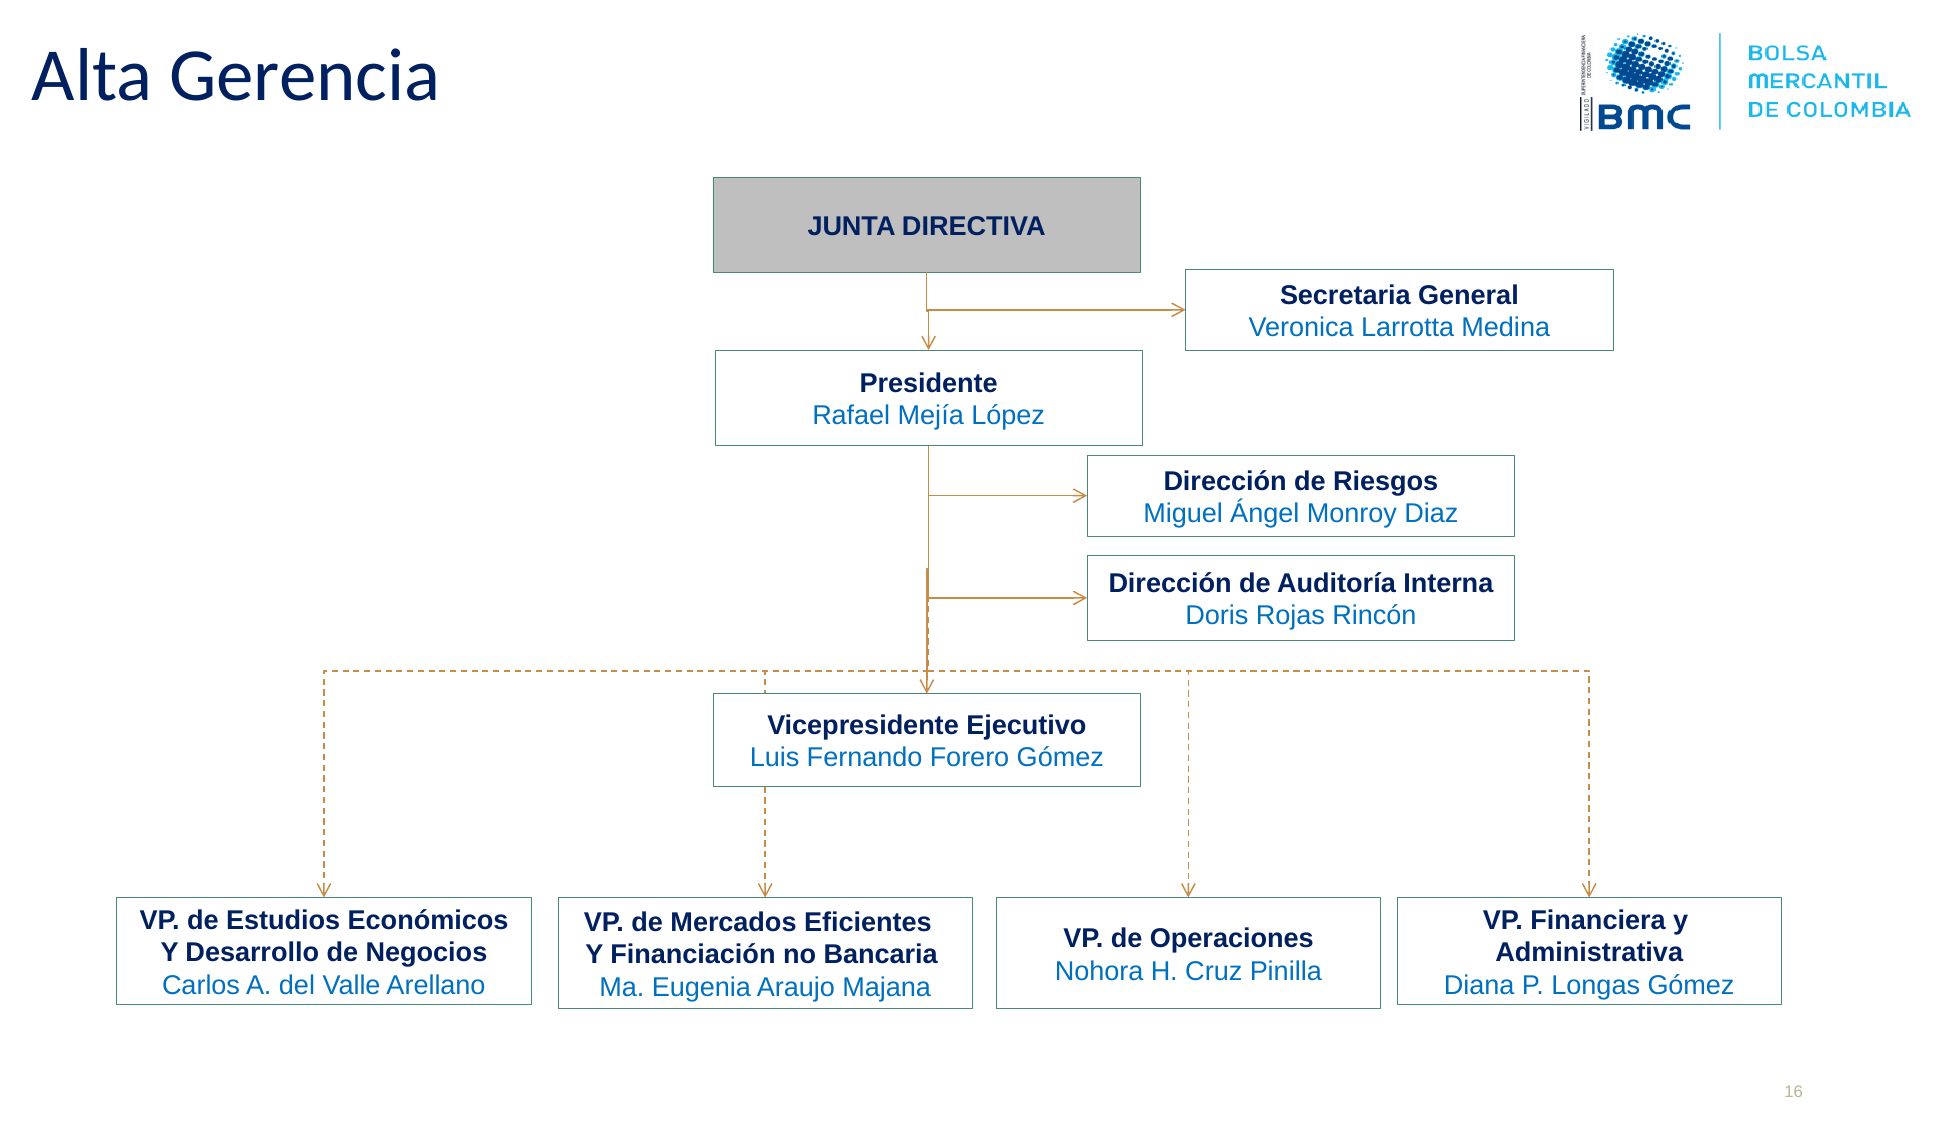

# Alta Gerencia
JUNTA DIRECTIVA
Secretaria General
Veronica Larrotta Medina
Presidente
Rafael Mejía López
Dirección de Riesgos
Miguel Ángel Monroy Diaz
Dirección de Auditoría Interna
Doris Rojas Rincón
Vicepresidente Ejecutivo
Luis Fernando Forero Gómez
VP. de Operaciones
Nohora H. Cruz Pinilla
VP. Financiera y
Administrativa
Diana P. Longas Gómez
VP. de Estudios Económicos
Y Desarrollo de Negocios
Carlos A. del Valle Arellano
VP. de Mercados Eficientes
Y Financiación no Bancaria
Ma. Eugenia Araujo Majana